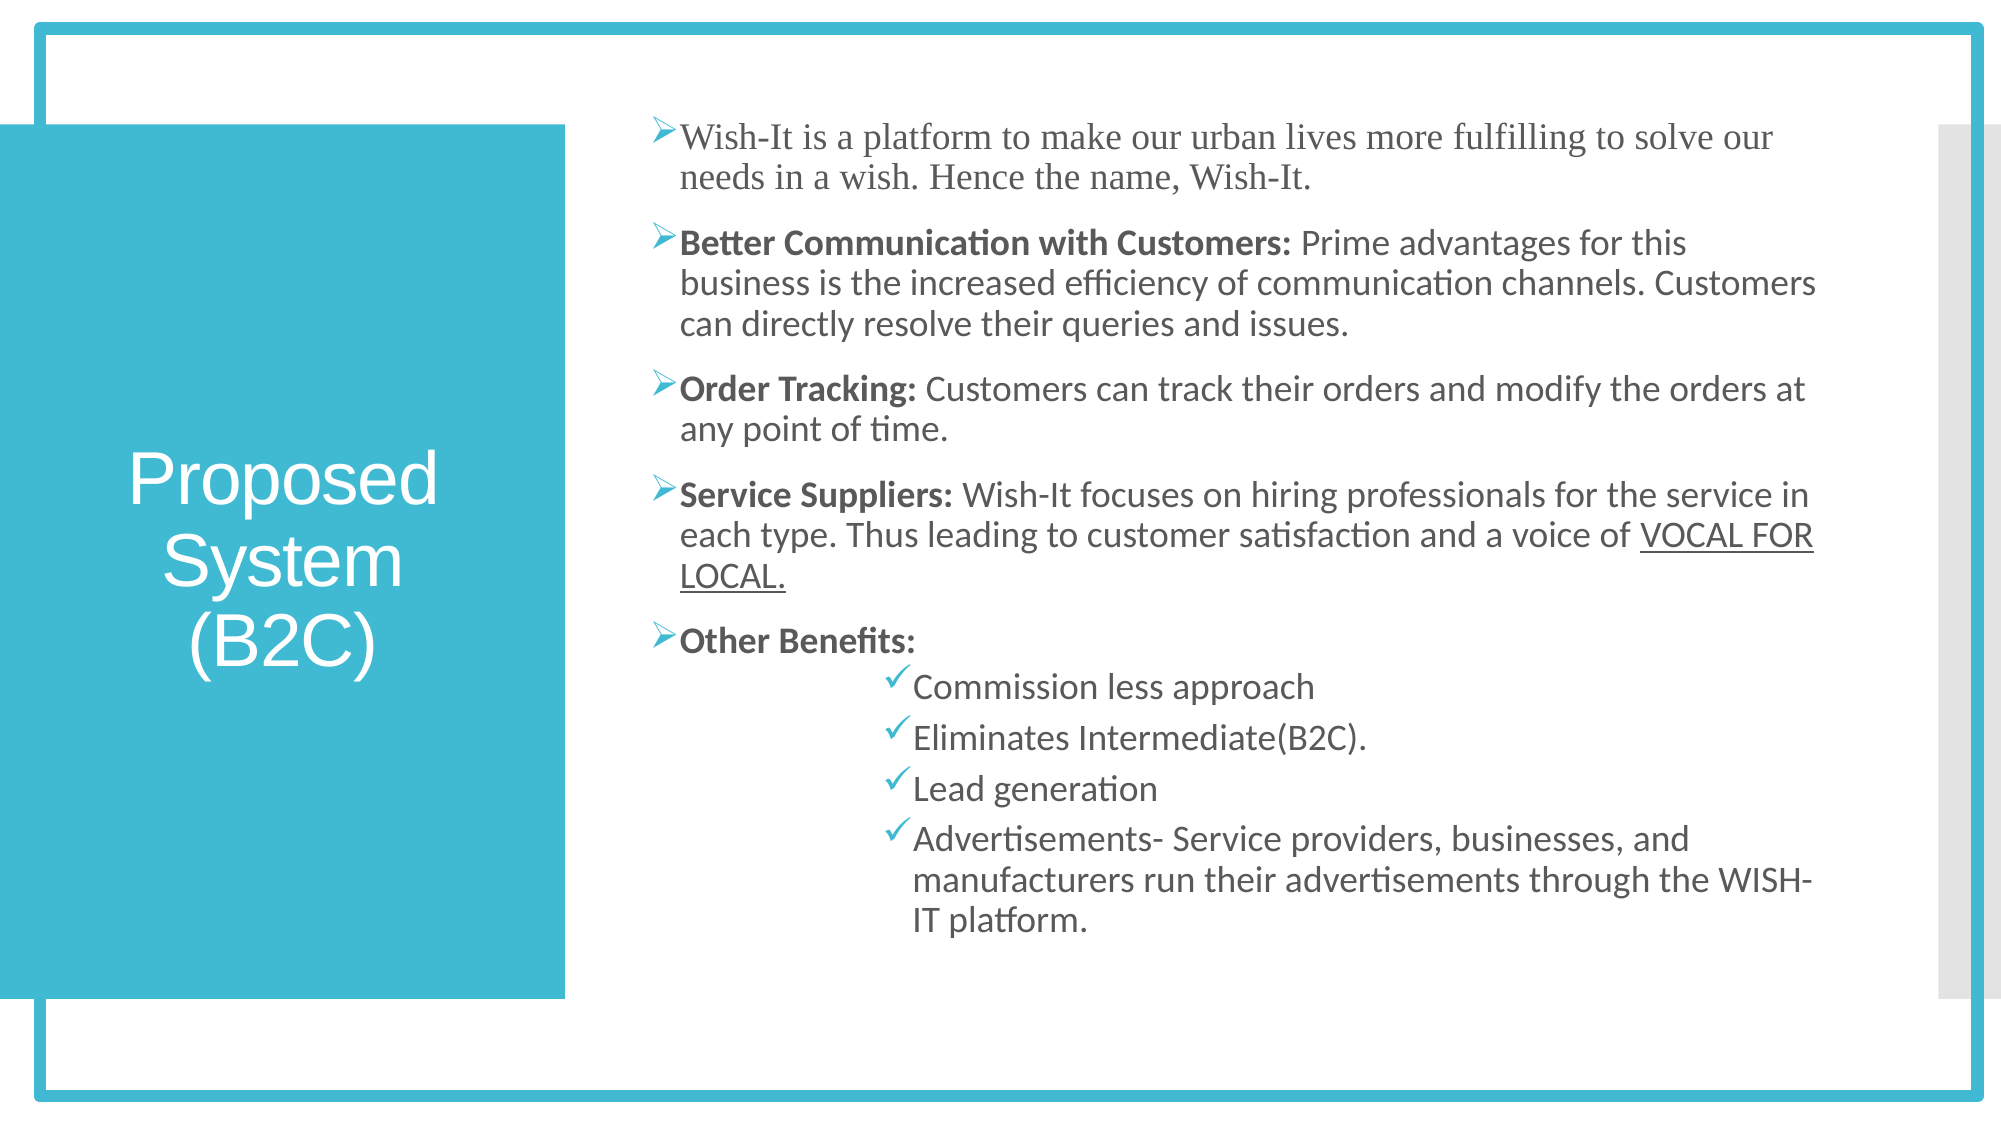

Wish-It is a platform to make our urban lives more fulfilling to solve our needs in a wish. Hence the name, Wish-It.
Better Communication with Customers: Prime advantages for this business is the increased efficiency of communication channels. Customers can directly resolve their queries and issues.
Order Tracking: Customers can track their orders and modify the orders at any point of time.
Service Suppliers: Wish-It focuses on hiring professionals for the service in each type. Thus leading to customer satisfaction and a voice of VOCAL FOR LOCAL.
Other Benefits:
Commission less approach
Eliminates Intermediate(B2C).
Lead generation
Advertisements- Service providers, businesses, and manufacturers run their advertisements through the WISH-IT platform.

# Proposed System (B2C)